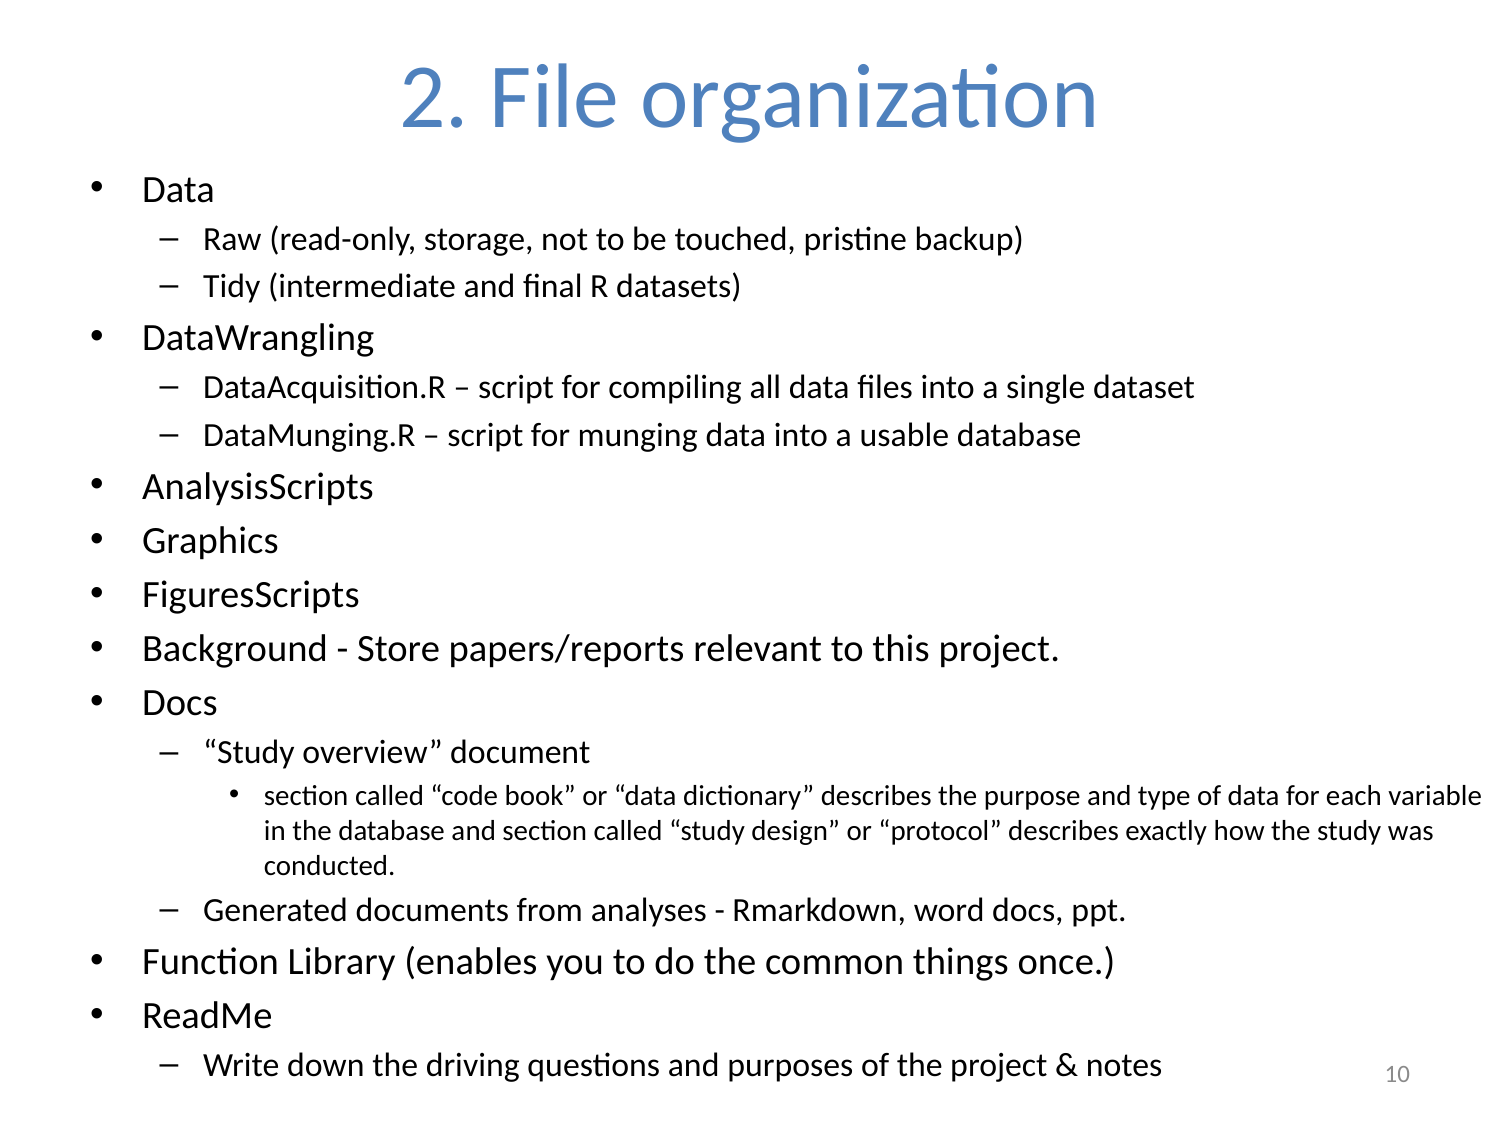

# 2. File organization
Data
Raw (read-only, storage, not to be touched, pristine backup)
Tidy (intermediate and final R datasets)
DataWrangling
DataAcquisition.R – script for compiling all data files into a single dataset
DataMunging.R – script for munging data into a usable database
AnalysisScripts
Graphics
FiguresScripts
Background - Store papers/reports relevant to this project.
Docs
“Study overview” document
section called “code book” or “data dictionary” describes the purpose and type of data for each variable in the database and section called “study design” or “protocol” describes exactly how the study was conducted.
Generated documents from analyses - Rmarkdown, word docs, ppt.
Function Library (enables you to do the common things once.)
ReadMe
Write down the driving questions and purposes of the project & notes
10